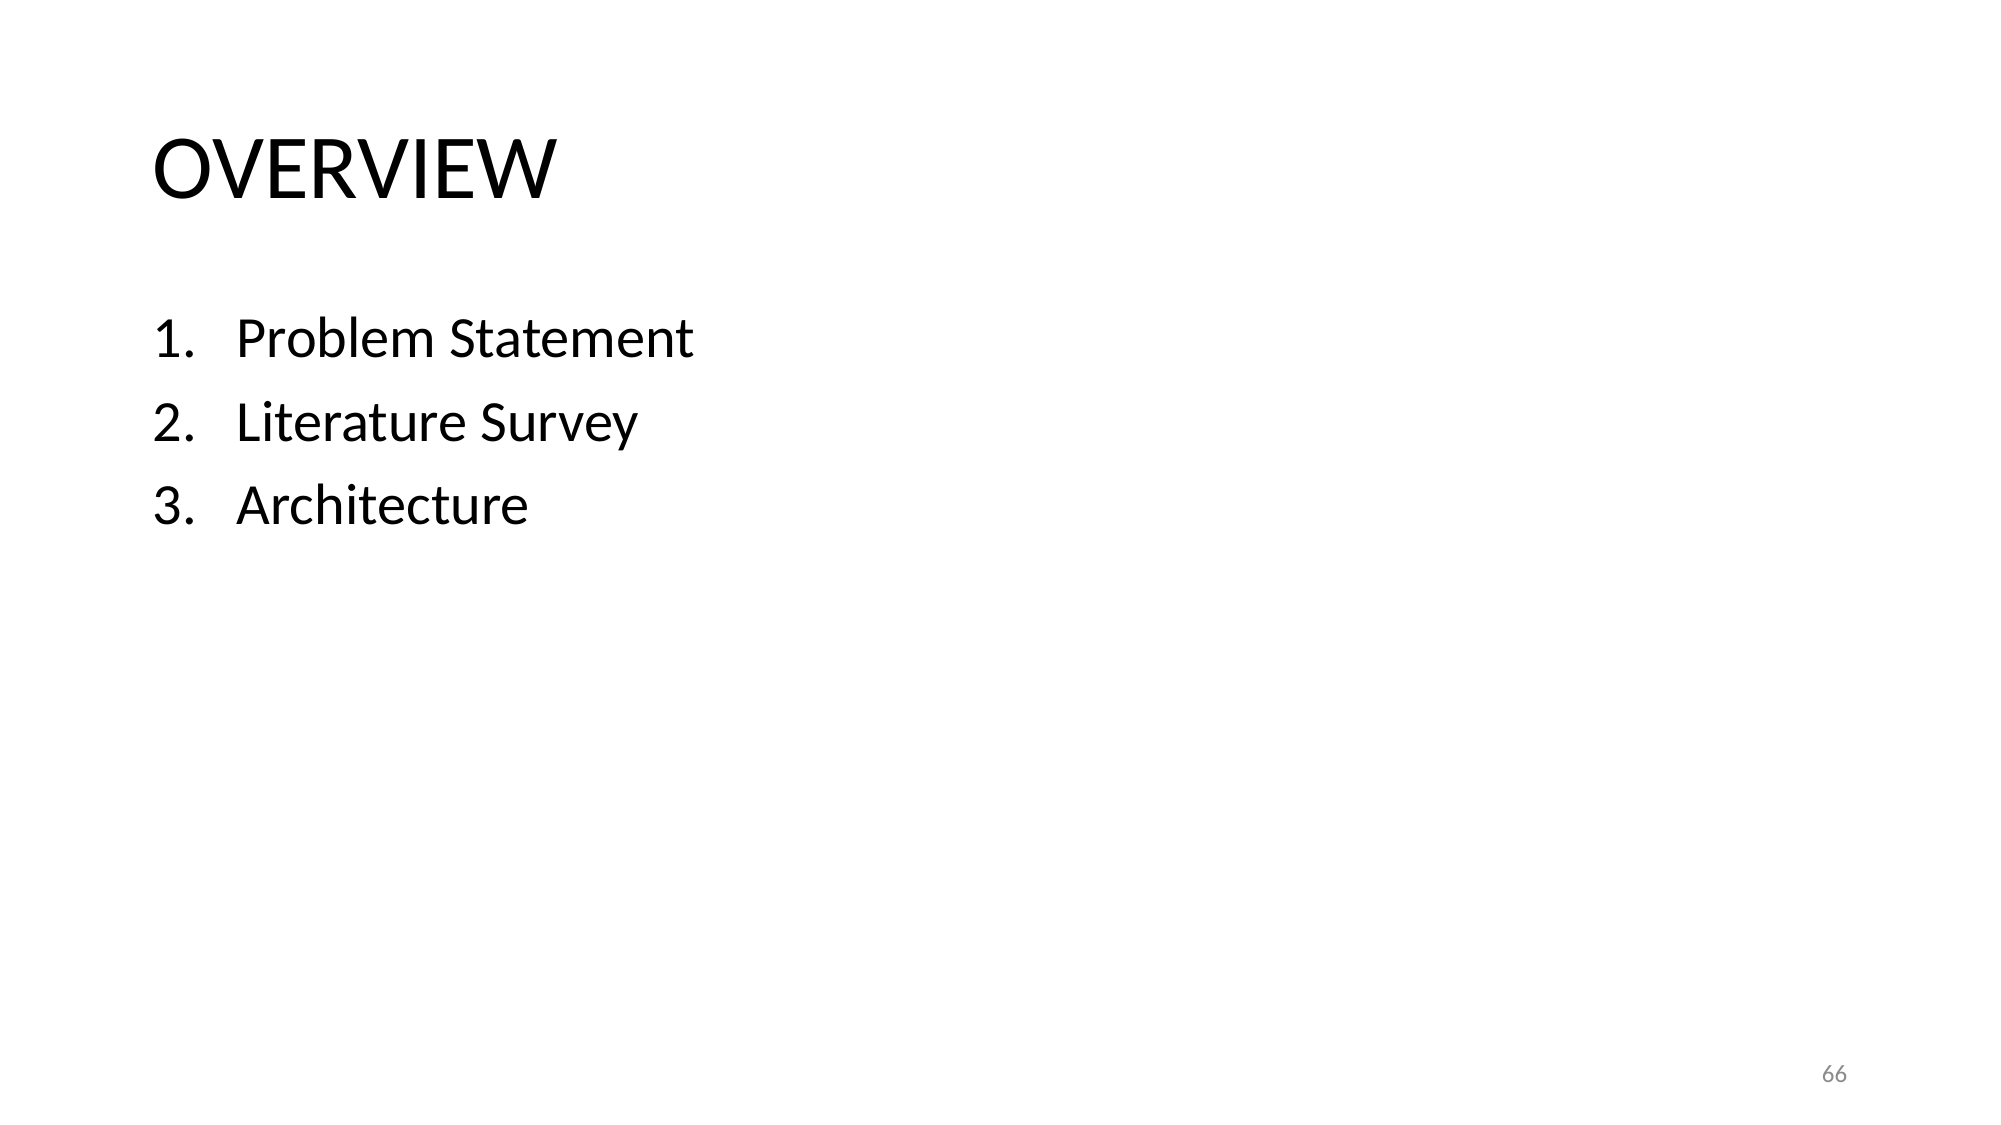

# OVERVIEW
Problem Statement
Literature Survey
Architecture

66